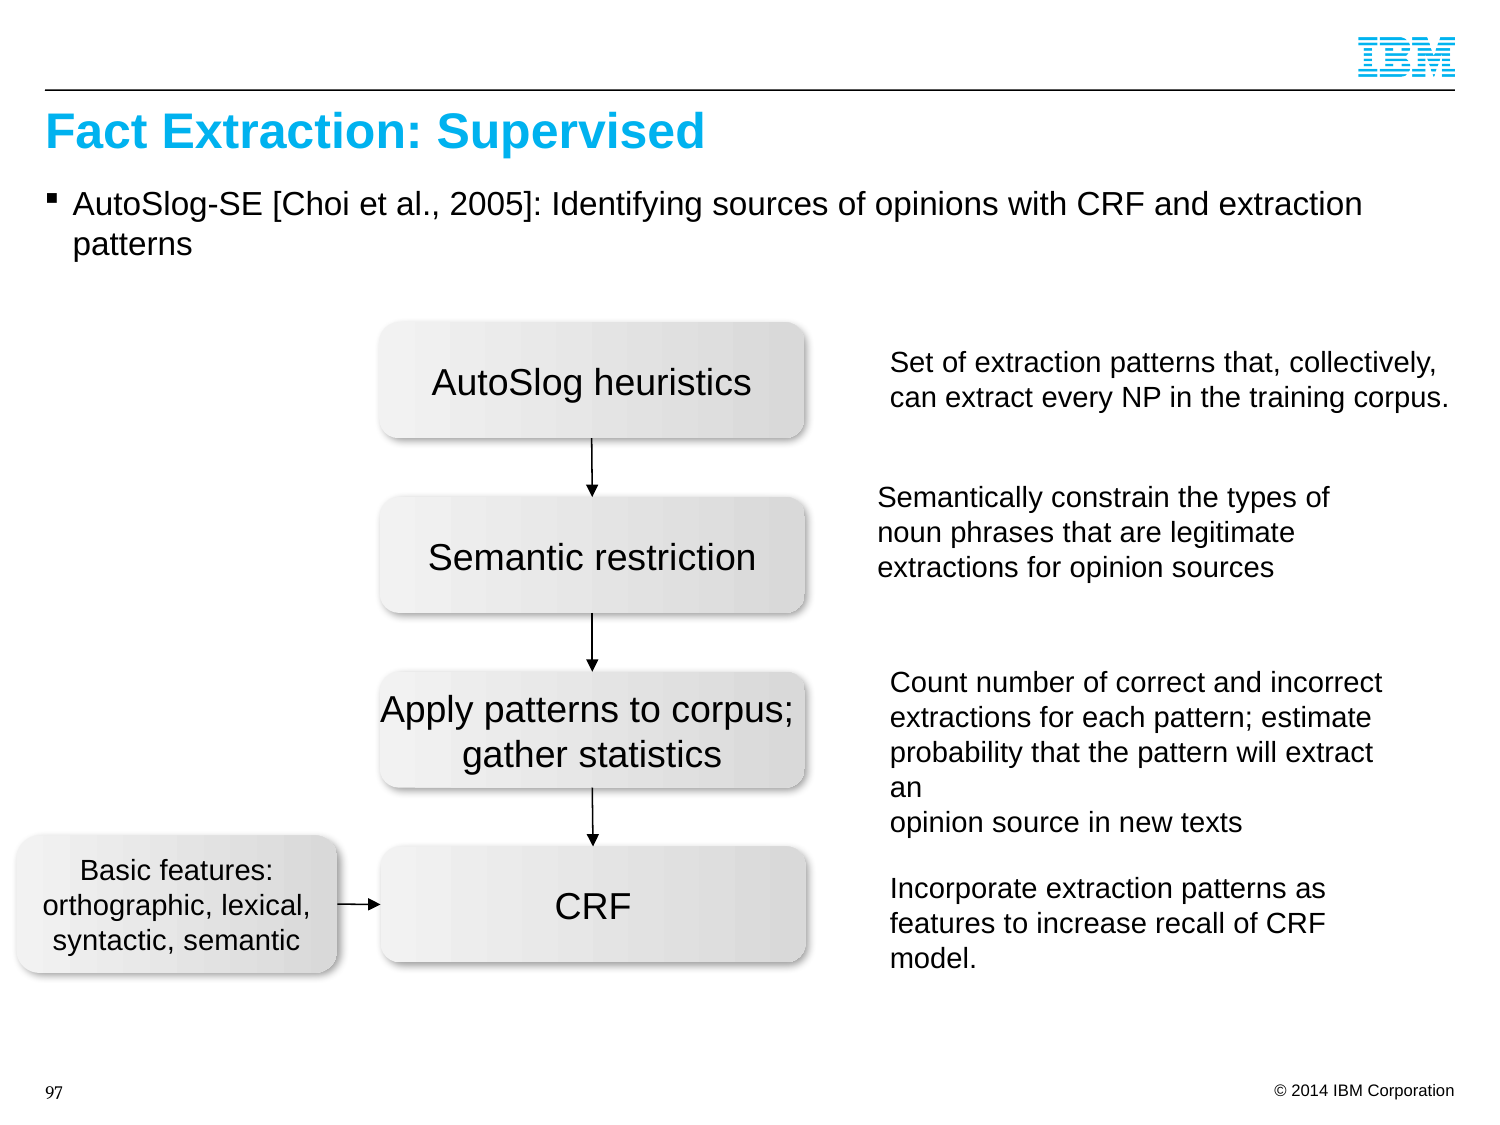

# Fact Extraction: Supervised
AutoSlog-SE [Choi et al., 2005]: Identifying sources of opinions with CRF and extraction patterns
AutoSlog heuristics
Set of extraction patterns that, collectively,
can extract every NP in the training corpus.
Semantically constrain the types of noun phrases that are legitimate extractions for opinion sources
Semantic restriction
Count number of correct and incorrect extractions for each pattern; estimate
probability that the pattern will extract an
opinion source in new texts
Apply patterns to corpus;
gather statistics
Basic features: orthographic, lexical, syntactic, semantic
CRF
Incorporate extraction patterns as features to increase recall of CRF model.
97